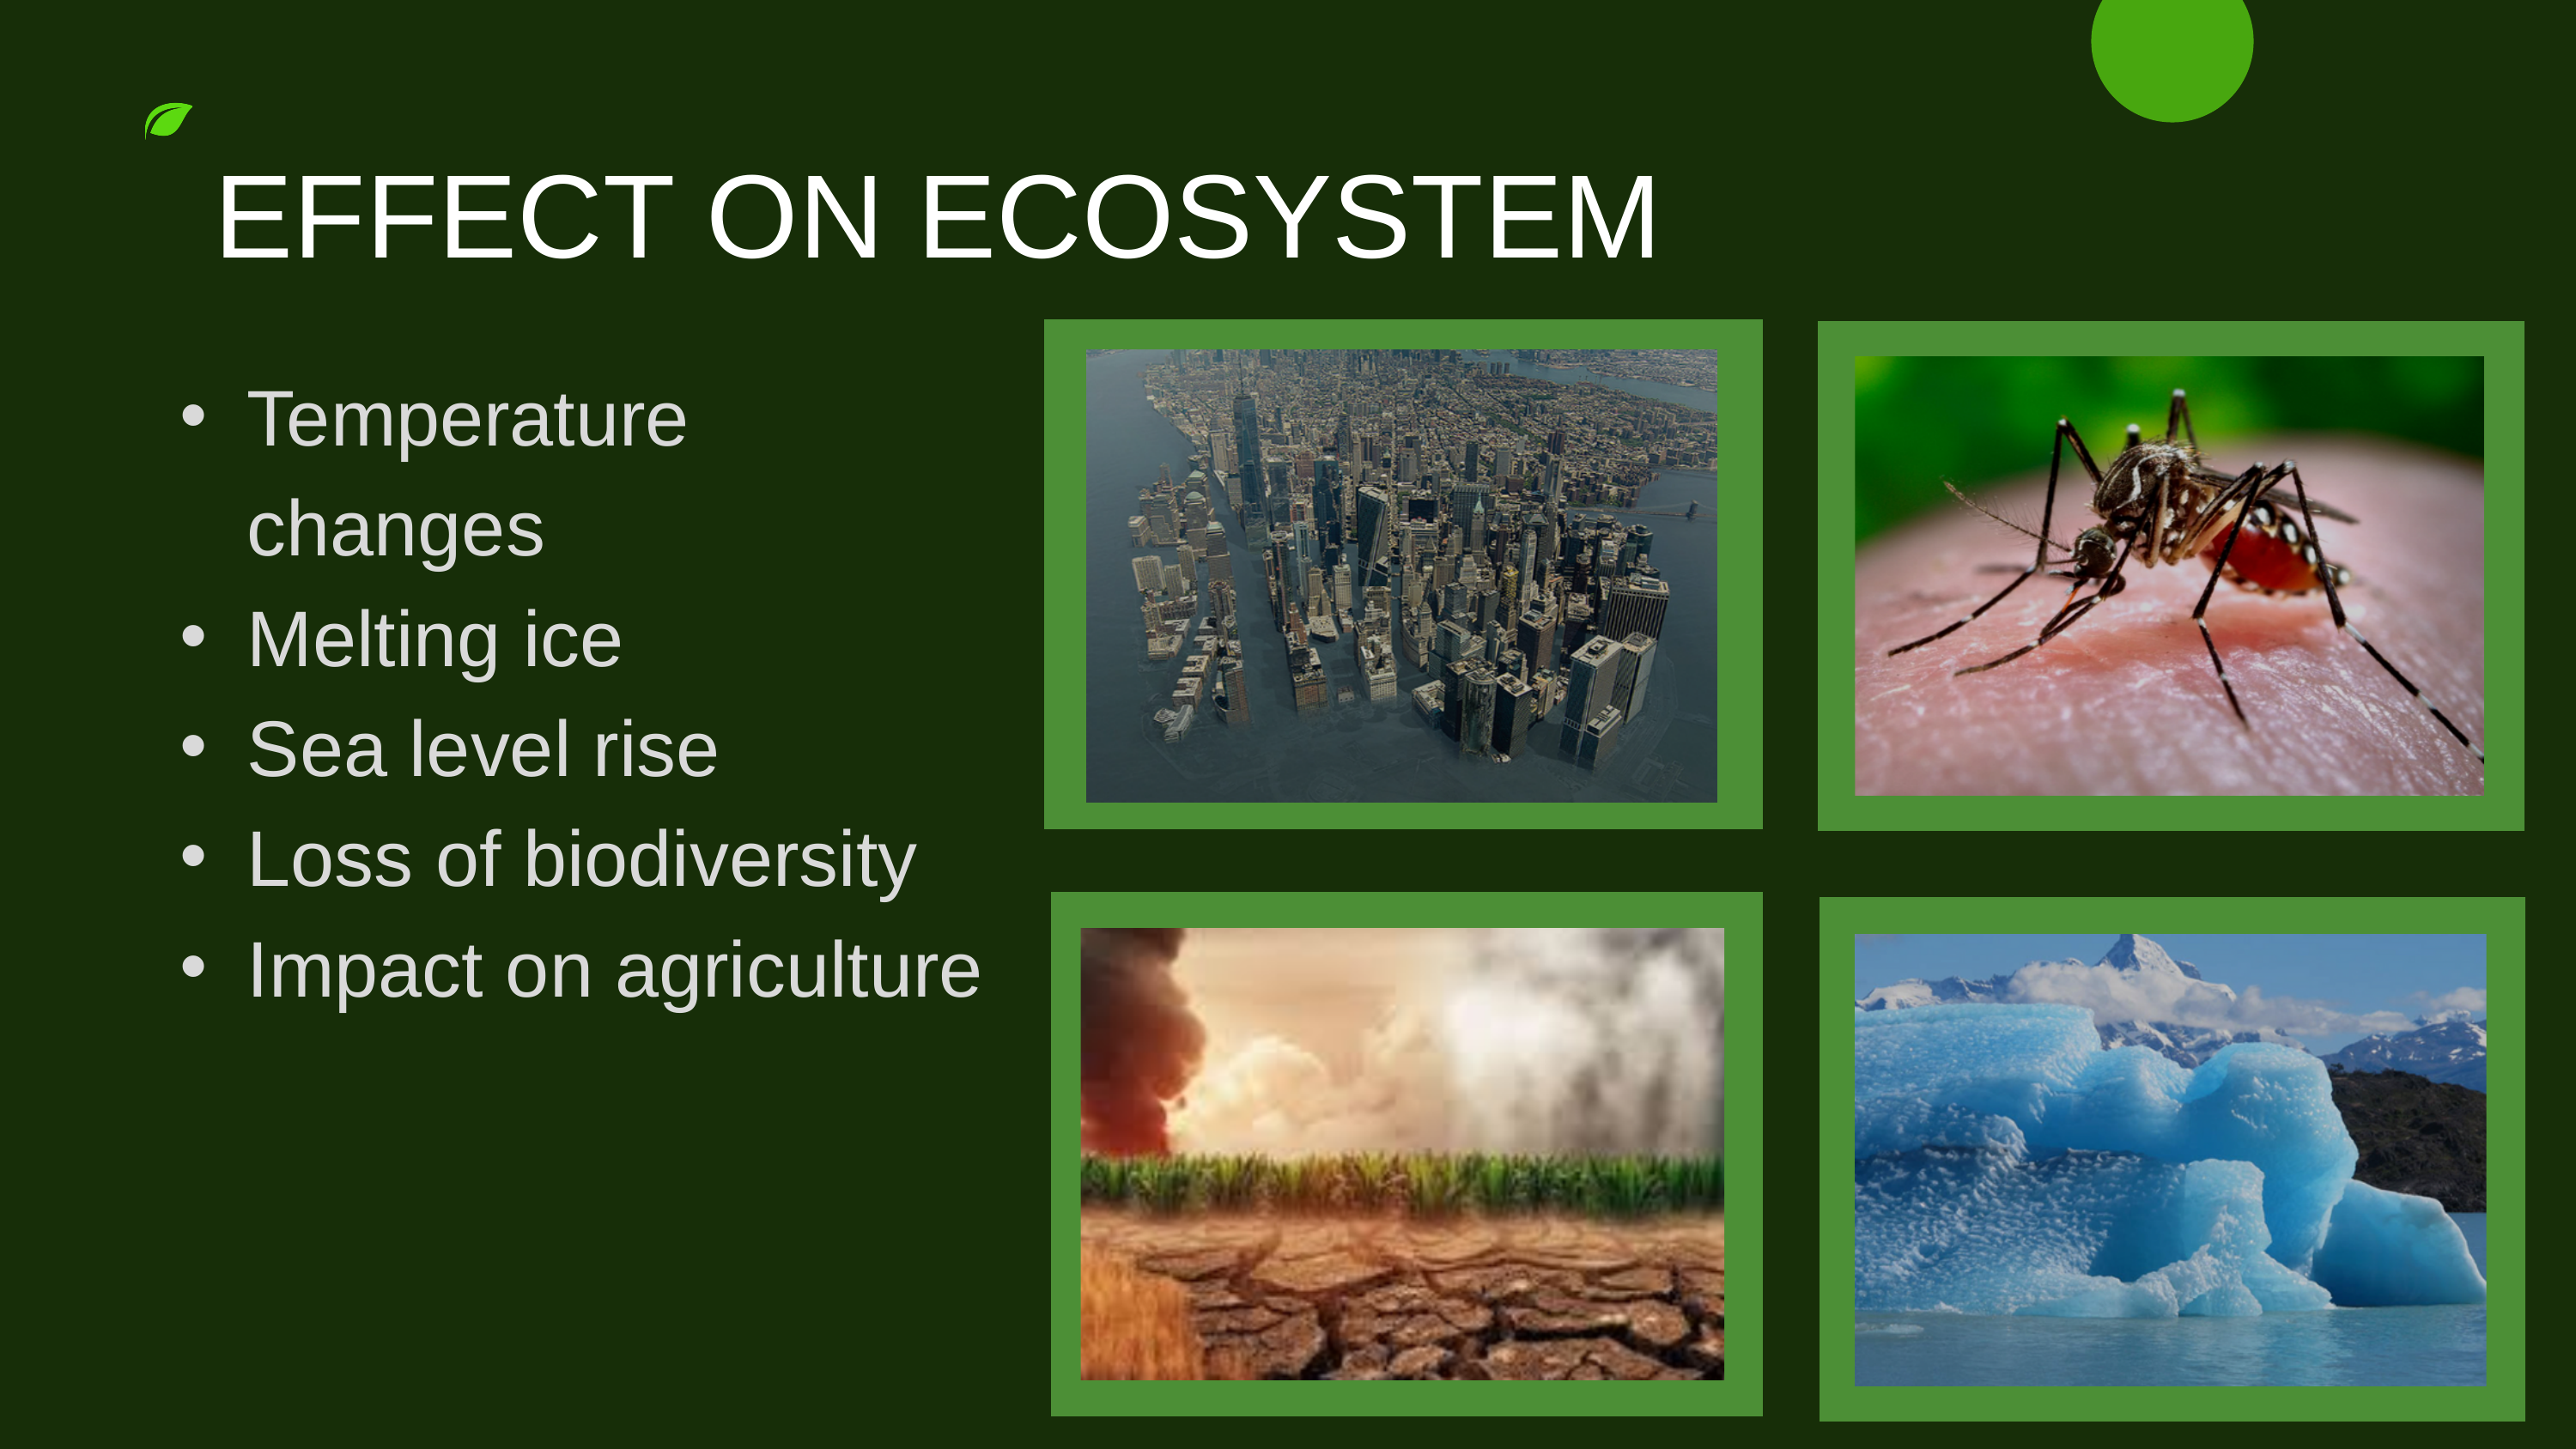

EFFECT ON ECOSYSTEM

Temperature changes
Melting ice
Sea level rise
Loss of biodiversity
Impact on agriculture